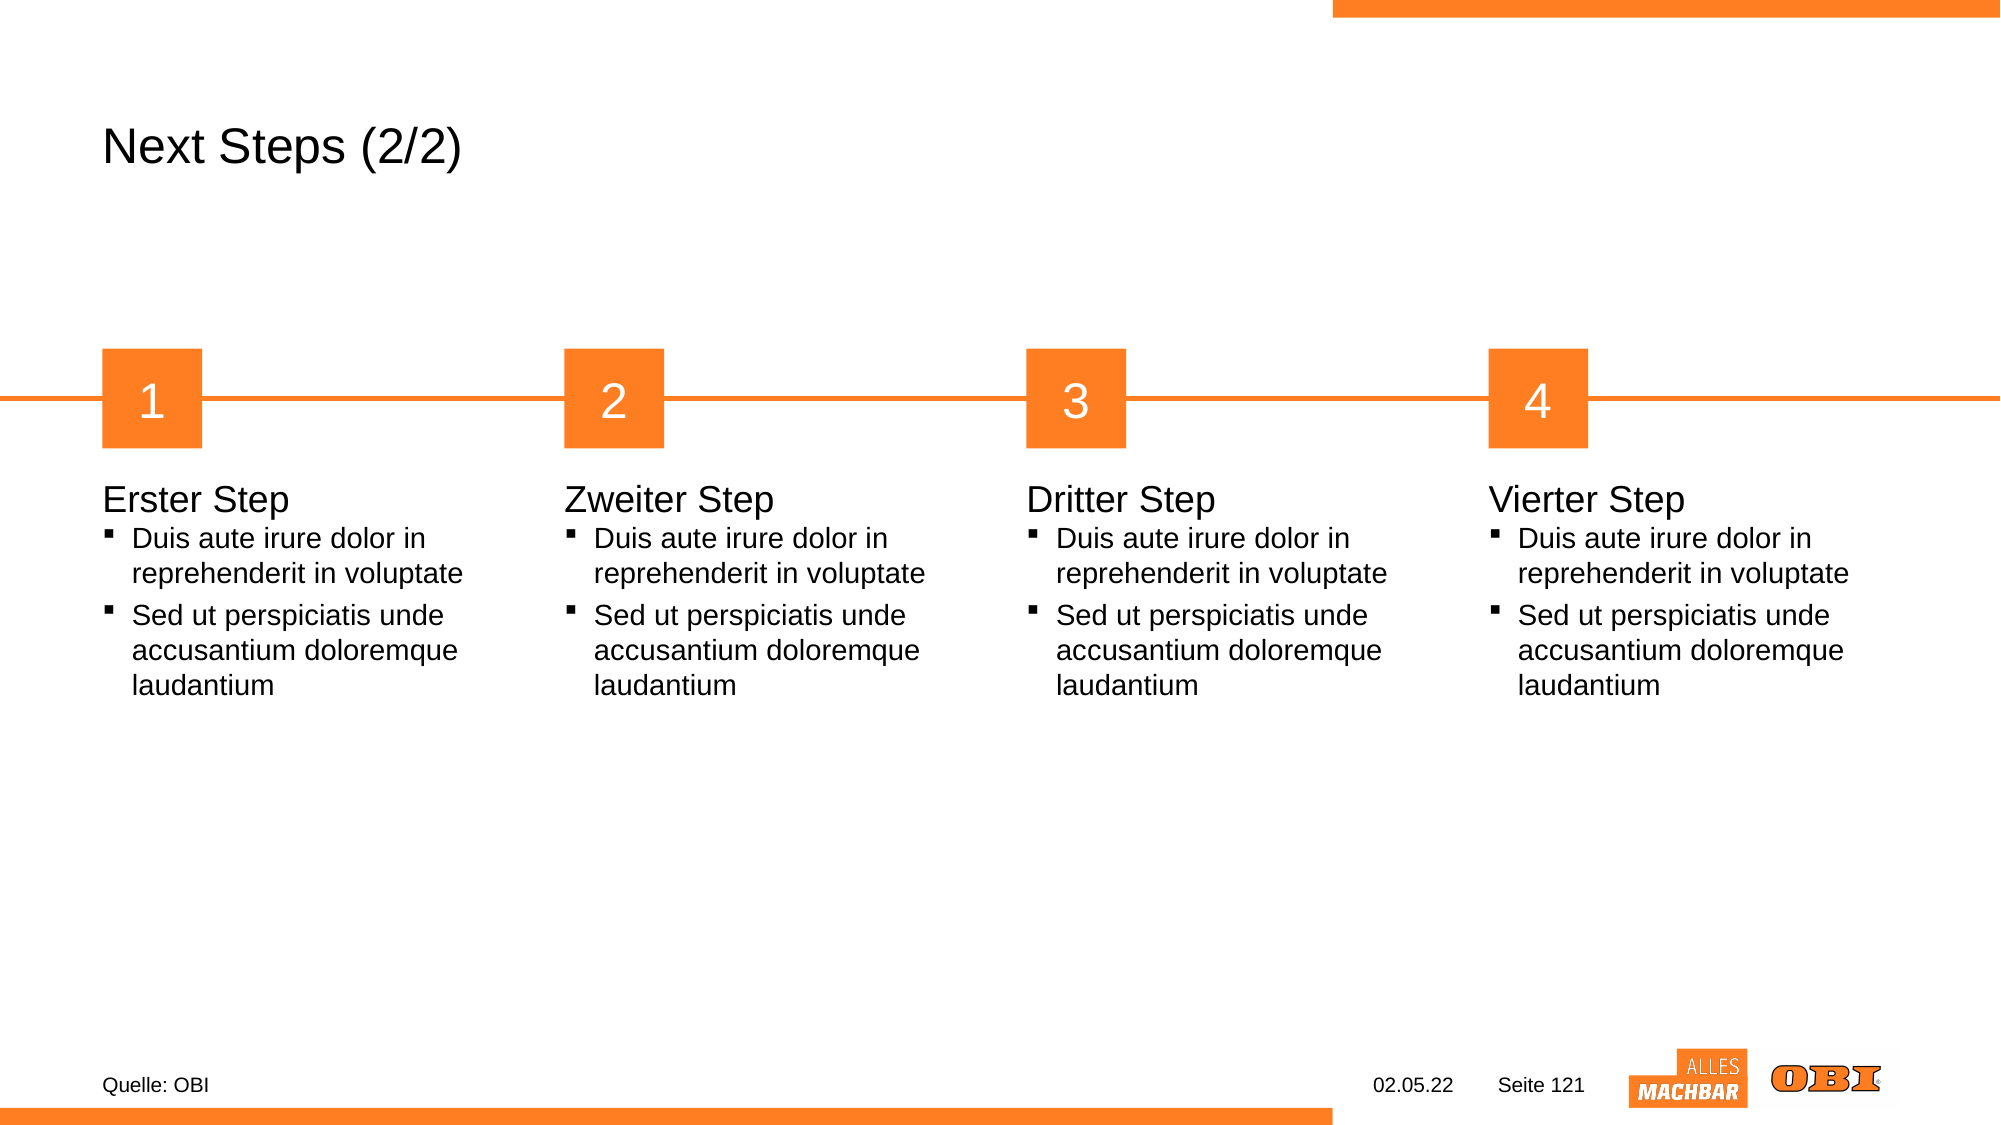

# Next Steps (2/2)
1
2
3
4
Erster Step
Duis aute irure dolor in reprehenderit in voluptate
Sed ut perspiciatis unde accusantium doloremque laudantium
Zweiter Step
Duis aute irure dolor in reprehenderit in voluptate
Sed ut perspiciatis unde accusantium doloremque laudantium
Dritter Step
Duis aute irure dolor in reprehenderit in voluptate
Sed ut perspiciatis unde accusantium doloremque laudantium
Vierter Step
Duis aute irure dolor in reprehenderit in voluptate
Sed ut perspiciatis unde accusantium doloremque laudantium
Quelle: OBI
02.05.22
Seite 121